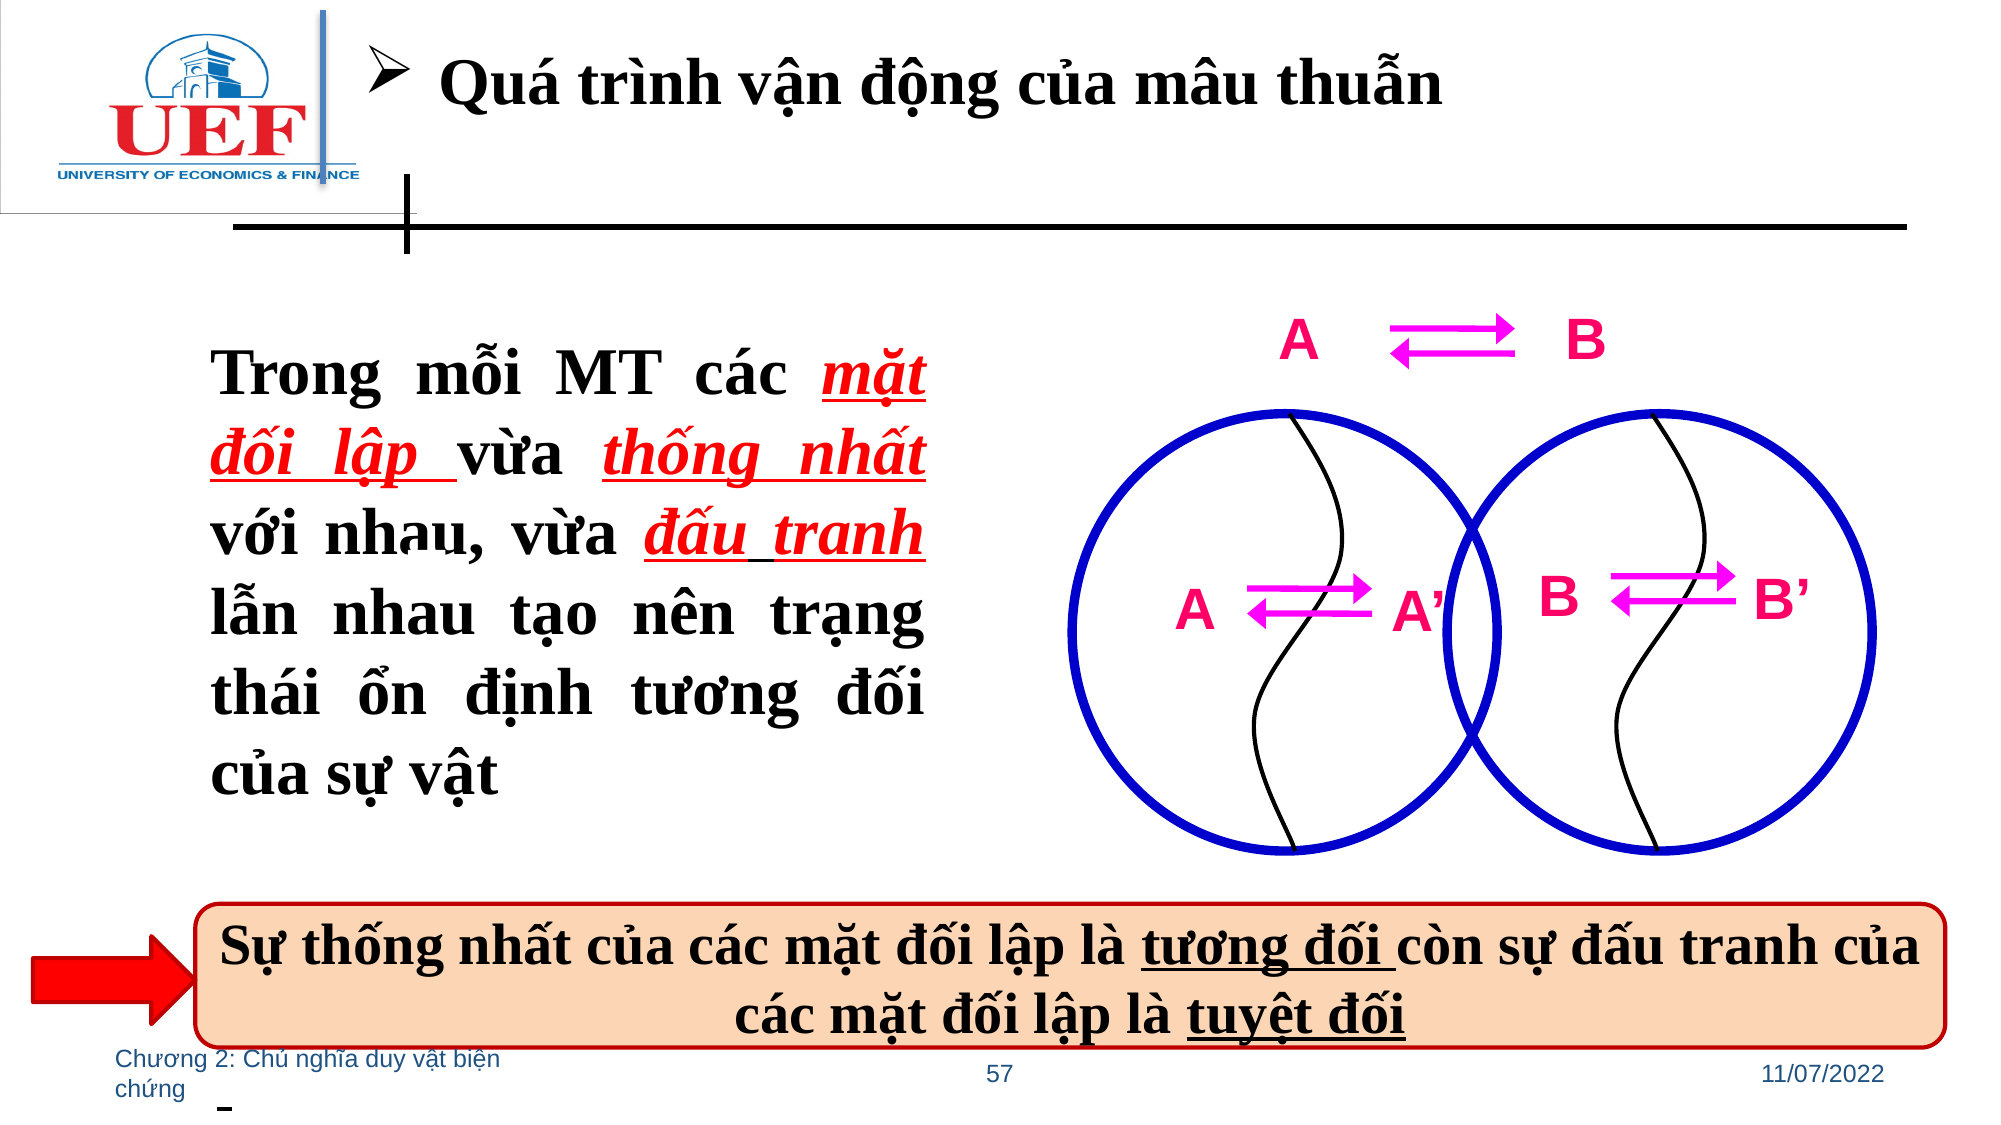

Quá trình vận động của mâu thuẫn
A
B

B
B’
A
A’

Trong mỗi MT các mặt đối lập vừa thống nhất với nhau, vừa đấu tranh lẫn nhau tạo nên trạng thái ổn định tương đối của sự vật

Sự thống nhất của các mặt đối lập là tương đối còn sự đấu tranh của các mặt đối lập là tuyệt đối

Chương 2: Chủ nghĩa duy vật biện chứng
57
11/07/2022